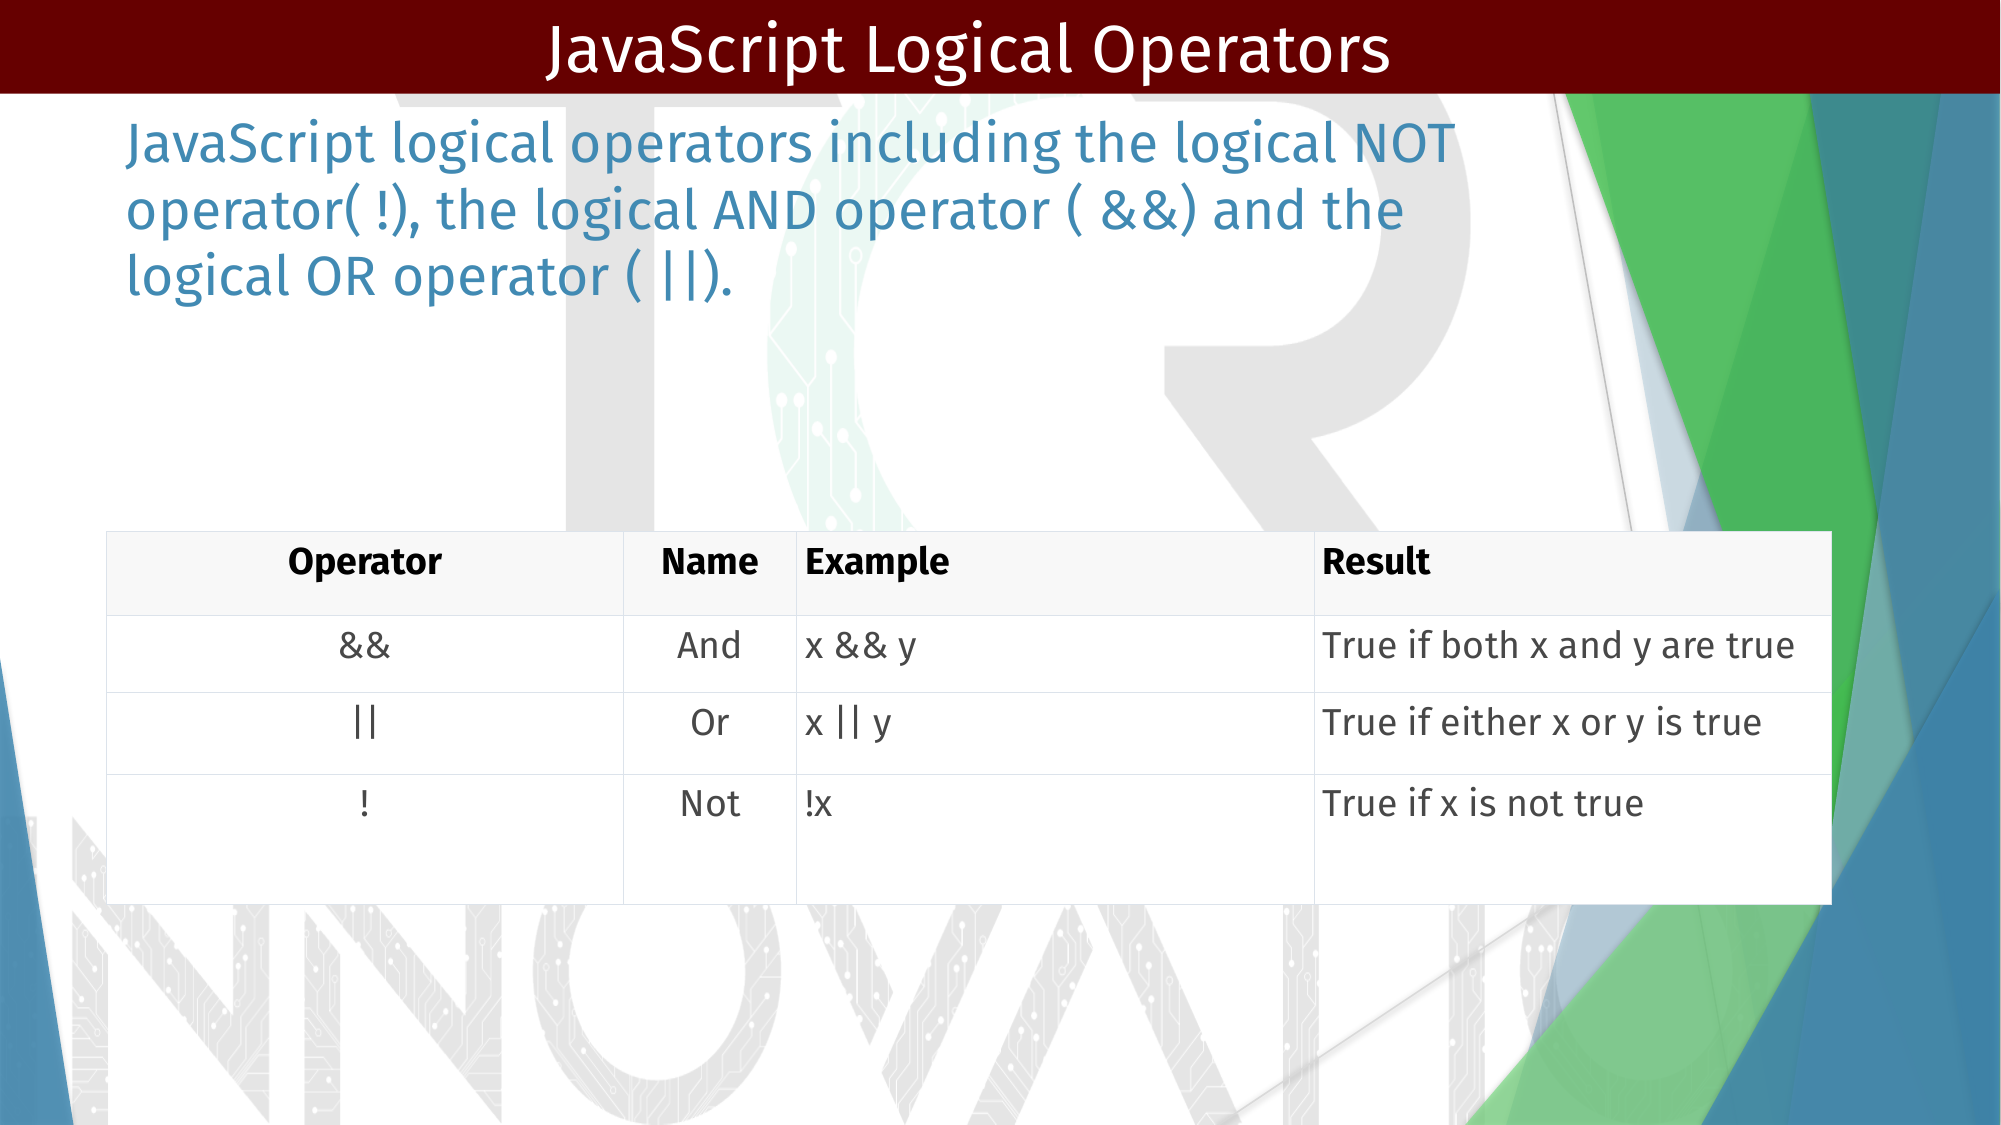

JavaScript Logical Operators
# JavaScript logical operators including the logical NOT operator( !), the logical AND operator ( &&) and the logical OR operator ( ||).
| Operator | Name | Example | Result |
| --- | --- | --- | --- |
| && | And | x && y | True if both x and y are true |
| || | Or | x || y | True if either x or y is true |
| ! | Not | !x | True if x is not true |